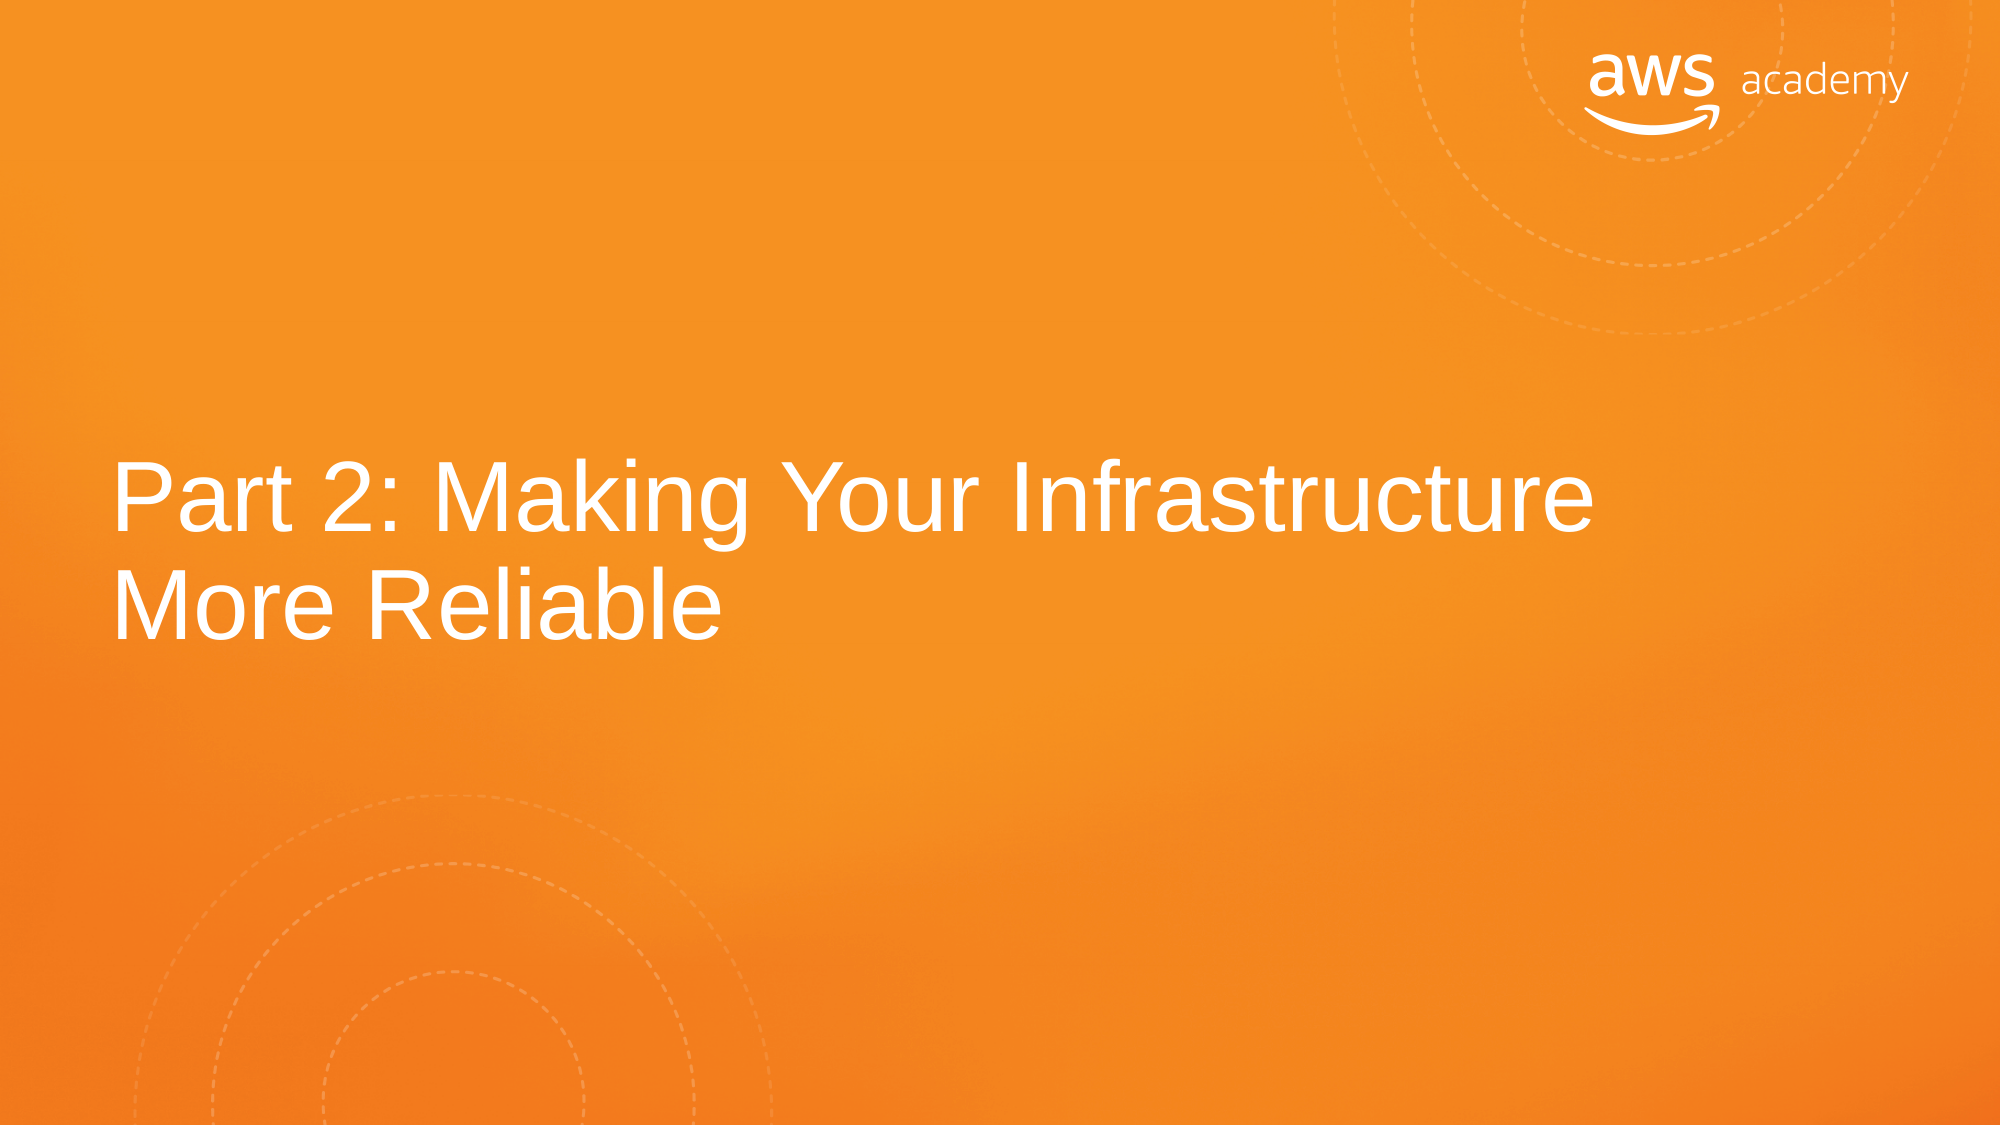

# Part 2: Making Your Infrastructure More Reliable